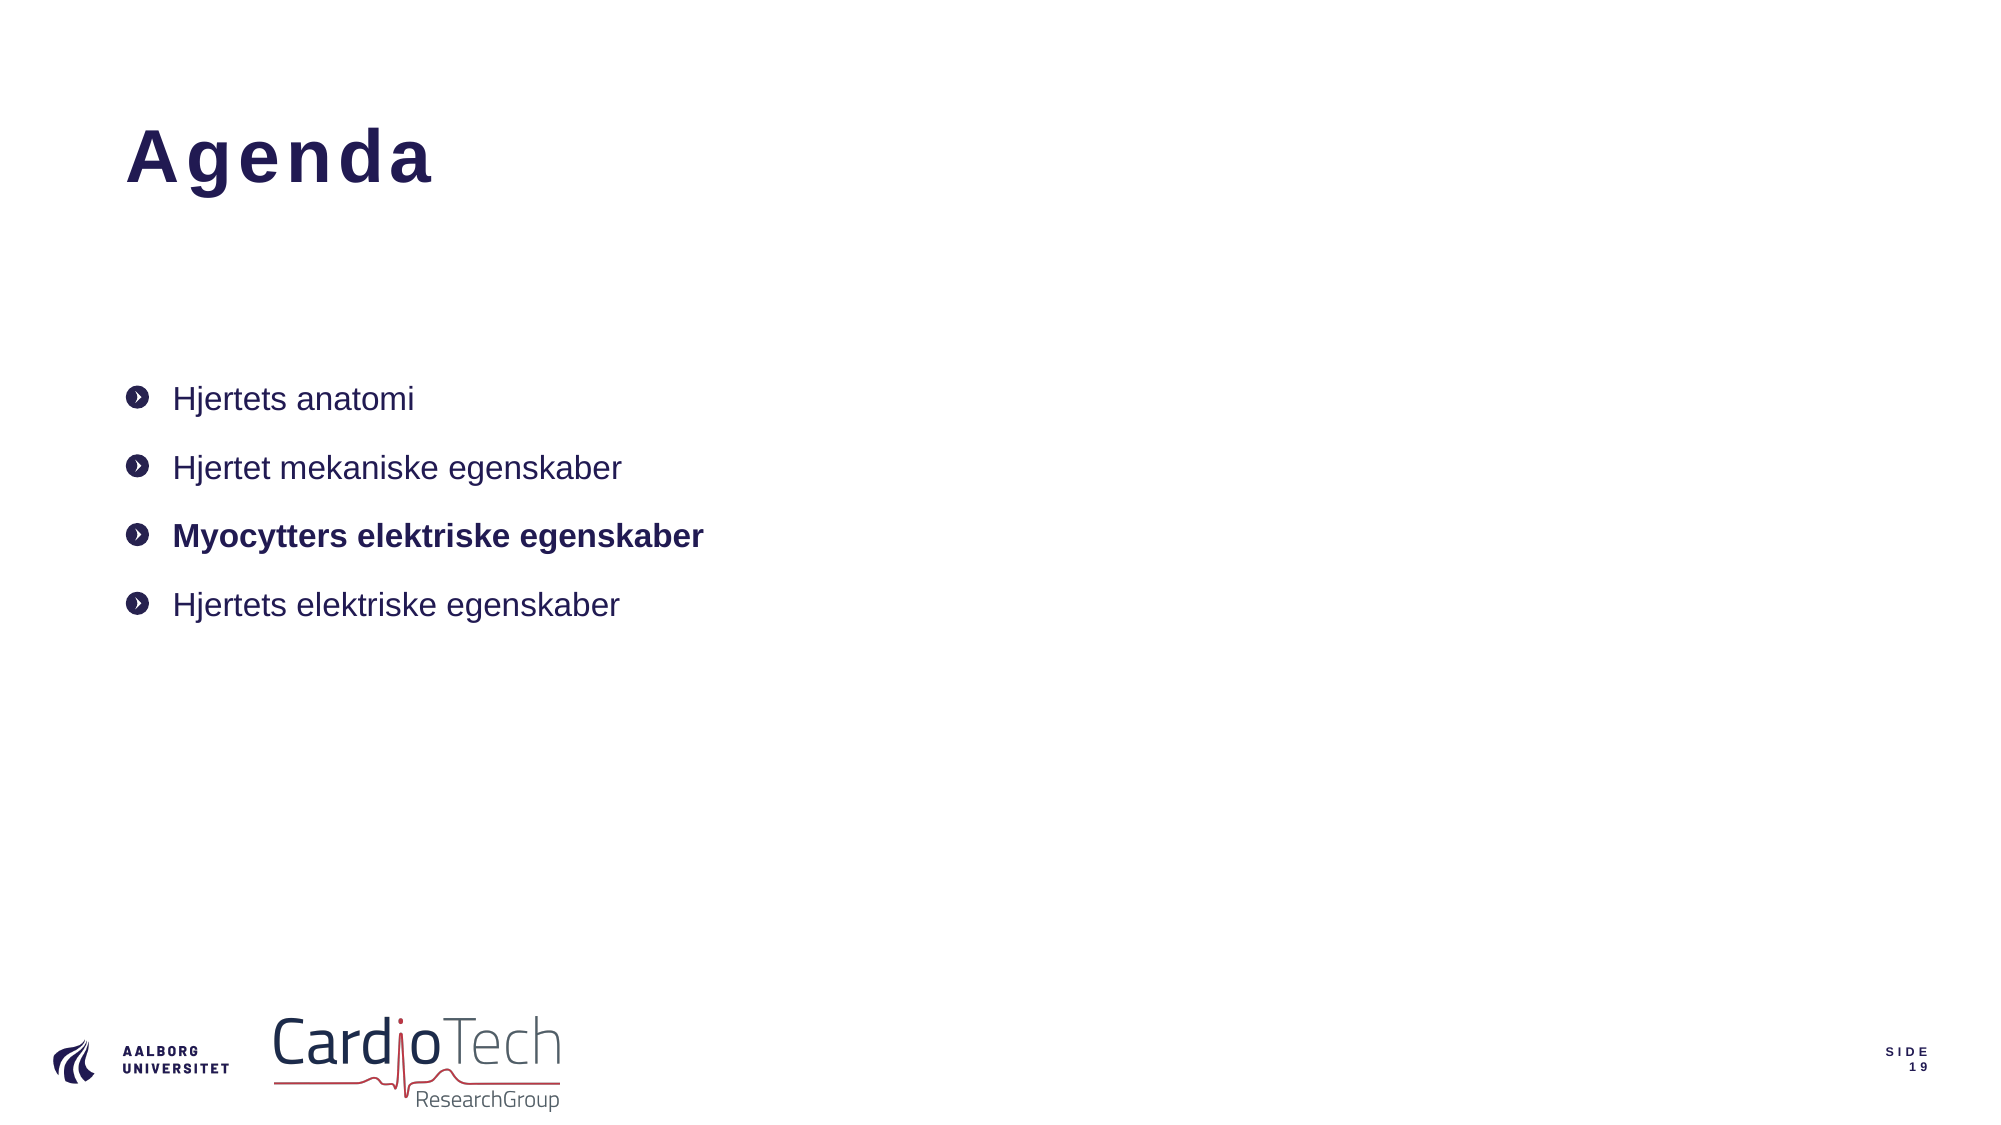

# Agenda
Hjertets anatomi
Hjertet mekaniske egenskaber
Myocytters elektriske egenskaber
Hjertets elektriske egenskaber